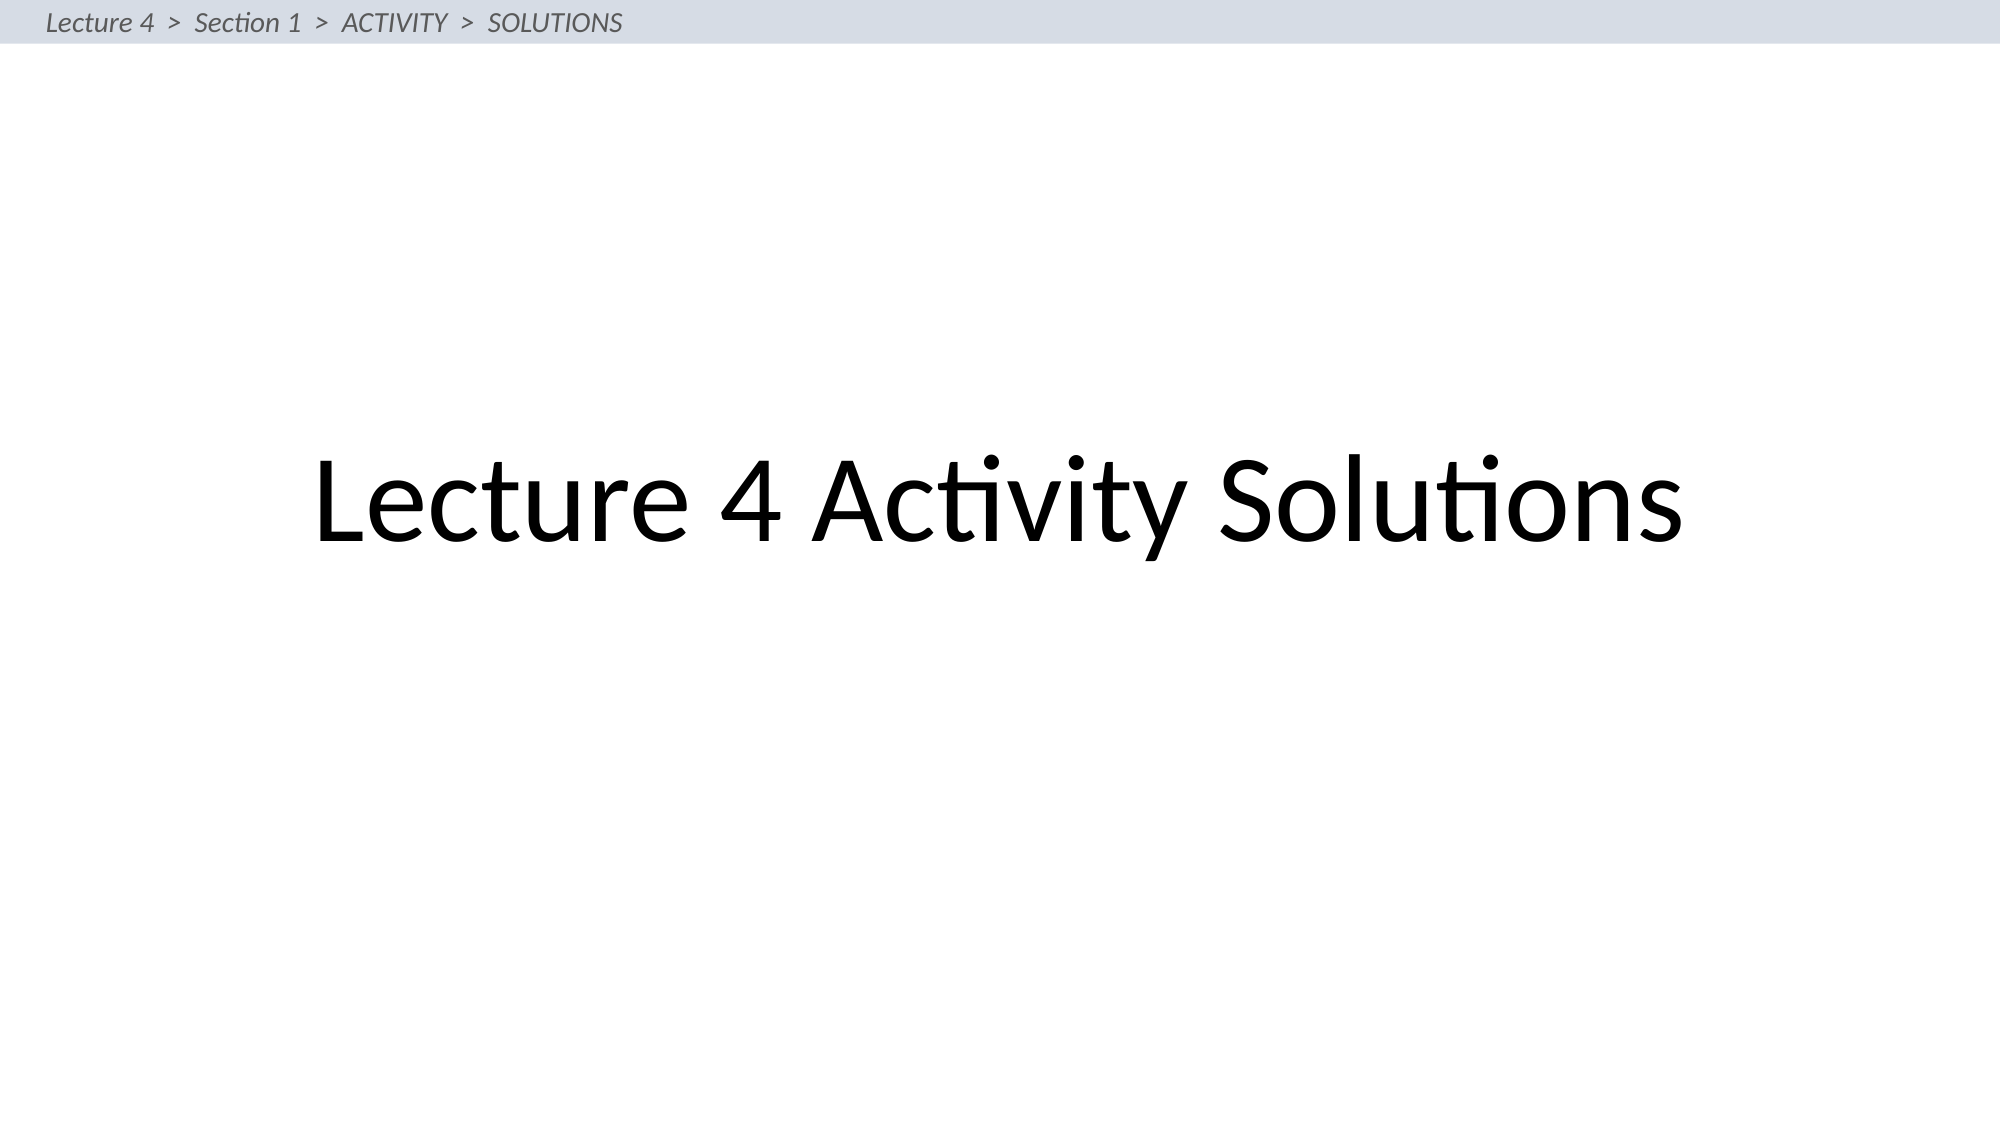

Lecture 4  >  Section 1  >  ACTIVITY  >  SOLUTIONS
# Lecture 4 Activity Solutions